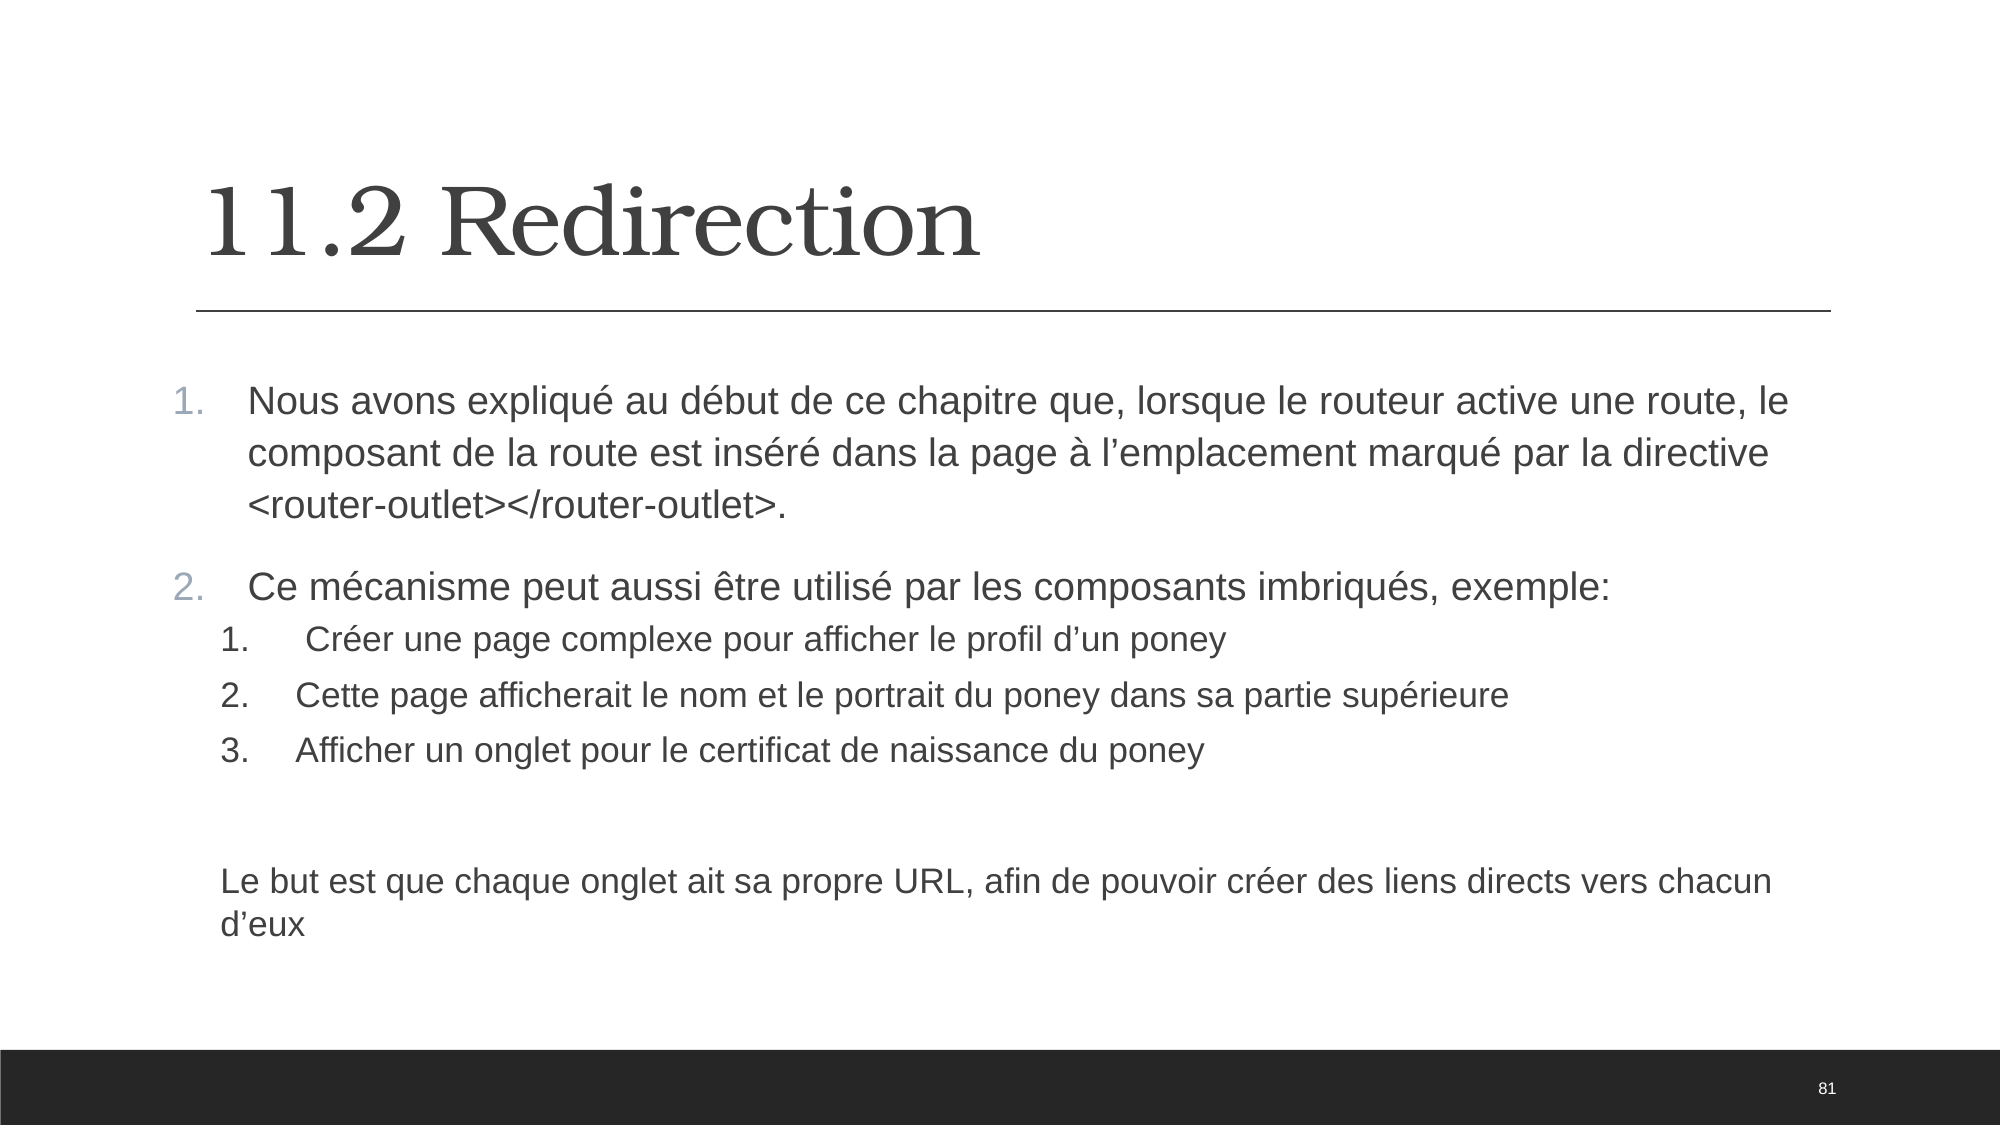

# 11.2 Redirection
Nous avons expliqué au début de ce chapitre que, lorsque le routeur active une route, le composant de la route est inséré dans la page à l’emplacement marqué par la directive <router-outlet></router-outlet>.
Ce mécanisme peut aussi être utilisé par les composants imbriqués, exemple:
 Créer une page complexe pour afficher le profil d’un poney
Cette page afficherait le nom et le portrait du poney dans sa partie supérieure
Afficher un onglet pour le certificat de naissance du poney

Le but est que chaque onglet ait sa propre URL, afin de pouvoir créer des liens directs vers chacun d’eux

81